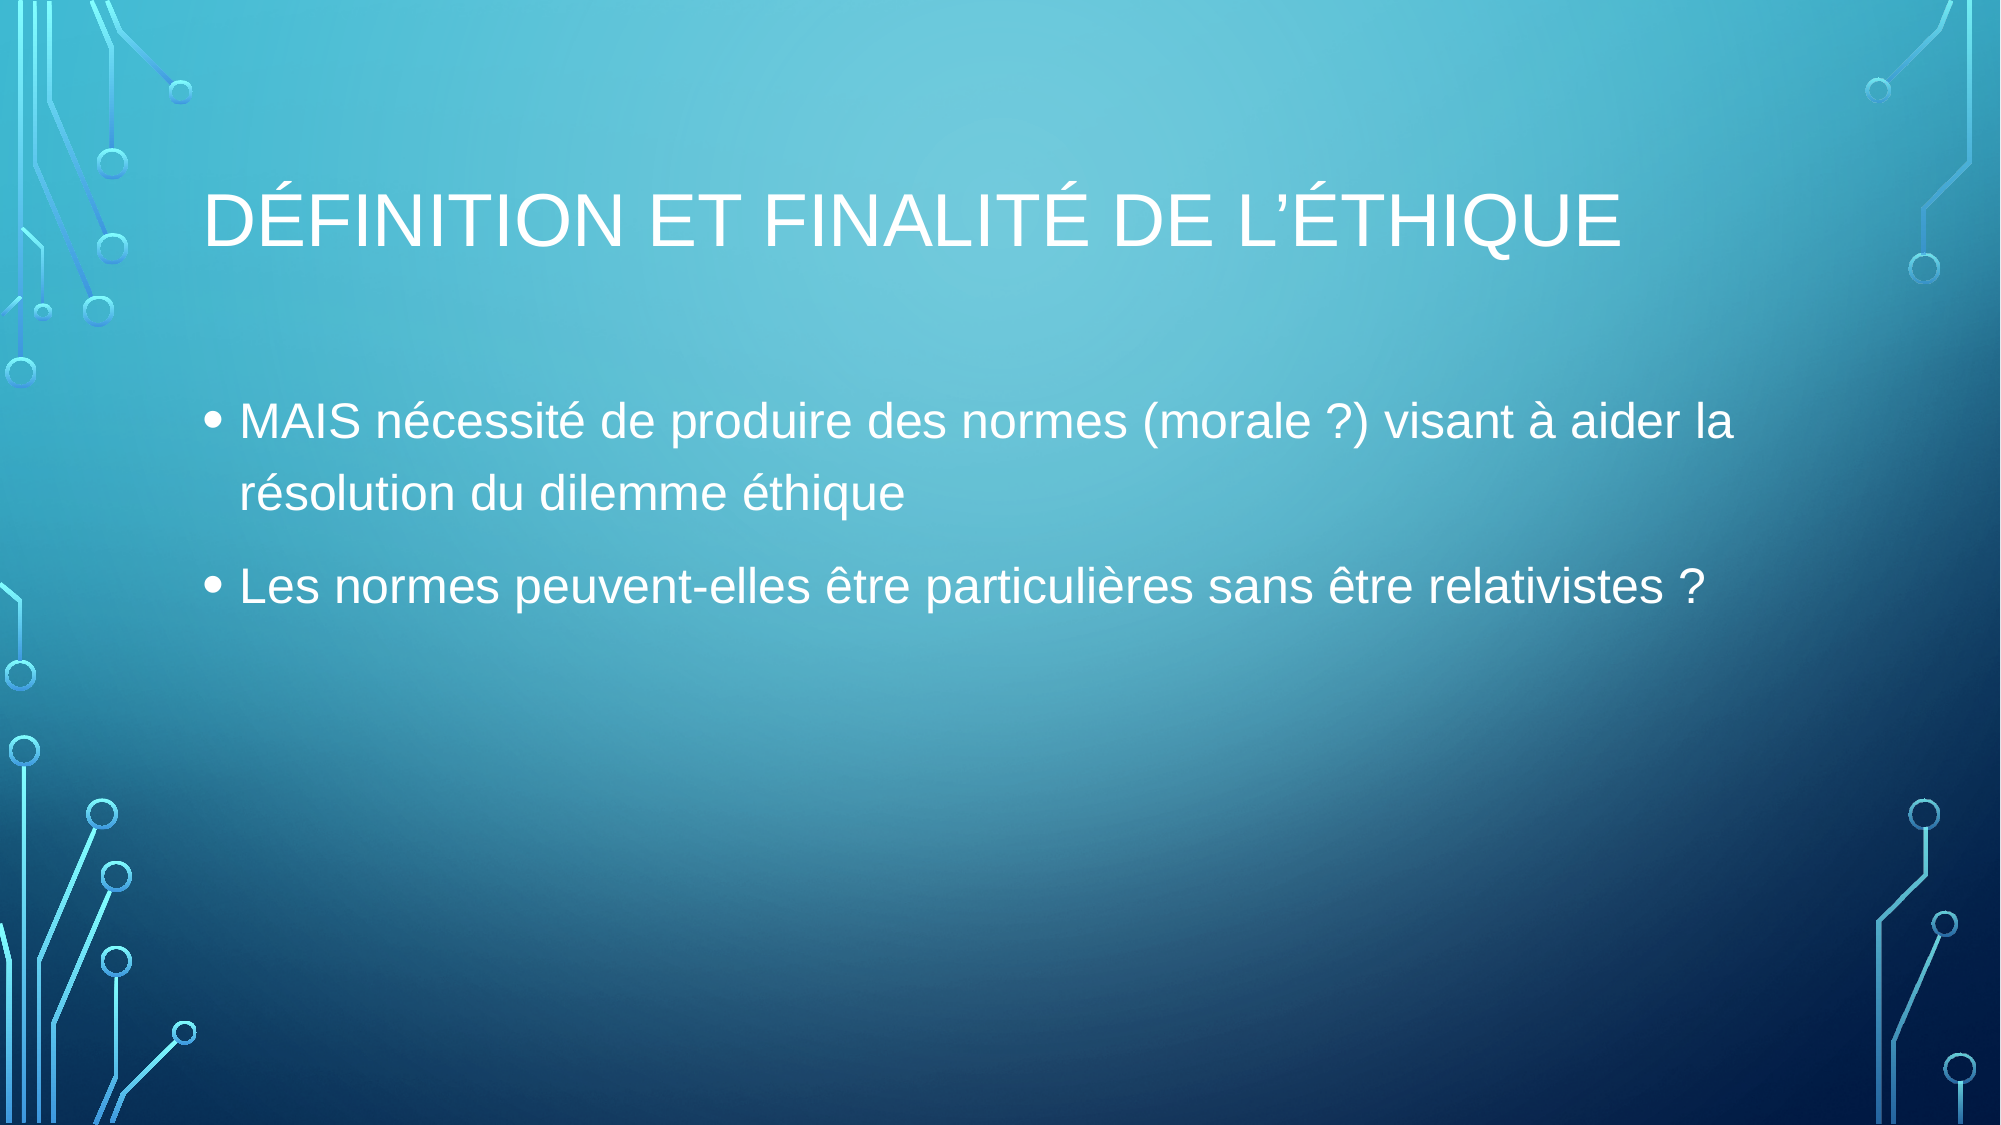

# Définition et finalité de l’éthique
MAIS nécessité de produire des normes (morale ?) visant à aider la résolution du dilemme éthique
Les normes peuvent-elles être particulières sans être relativistes ?